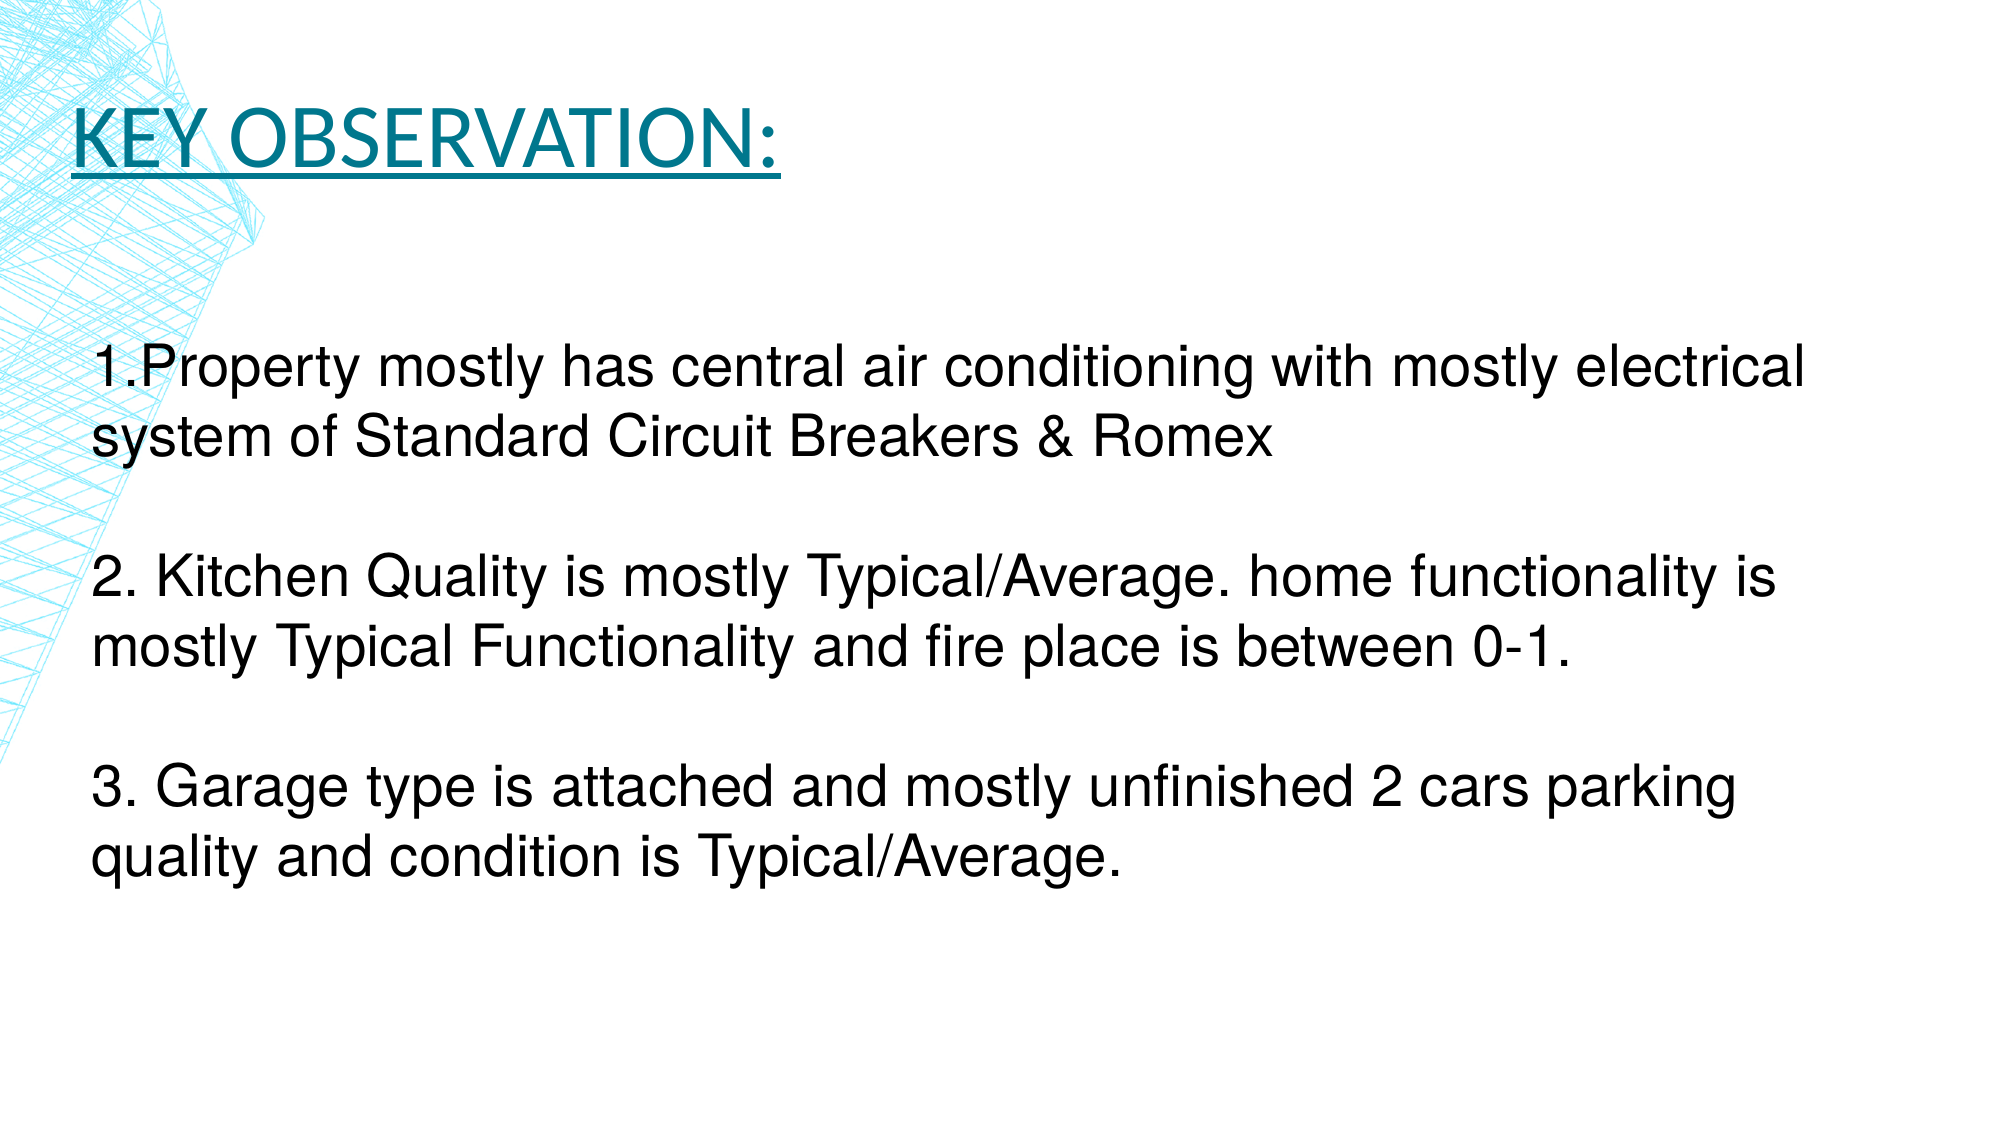

# Key observation:
Property mostly has central air conditioning with mostly electrical system of Standard Circuit Breakers & Romex

2. Kitchen Quality is mostly Typical/Average. home functionality is mostly Typical Functionality and fire place is between 0-1.

3. Garage type is attached and mostly unfinished 2 cars parking quality and condition is Typical/Average.